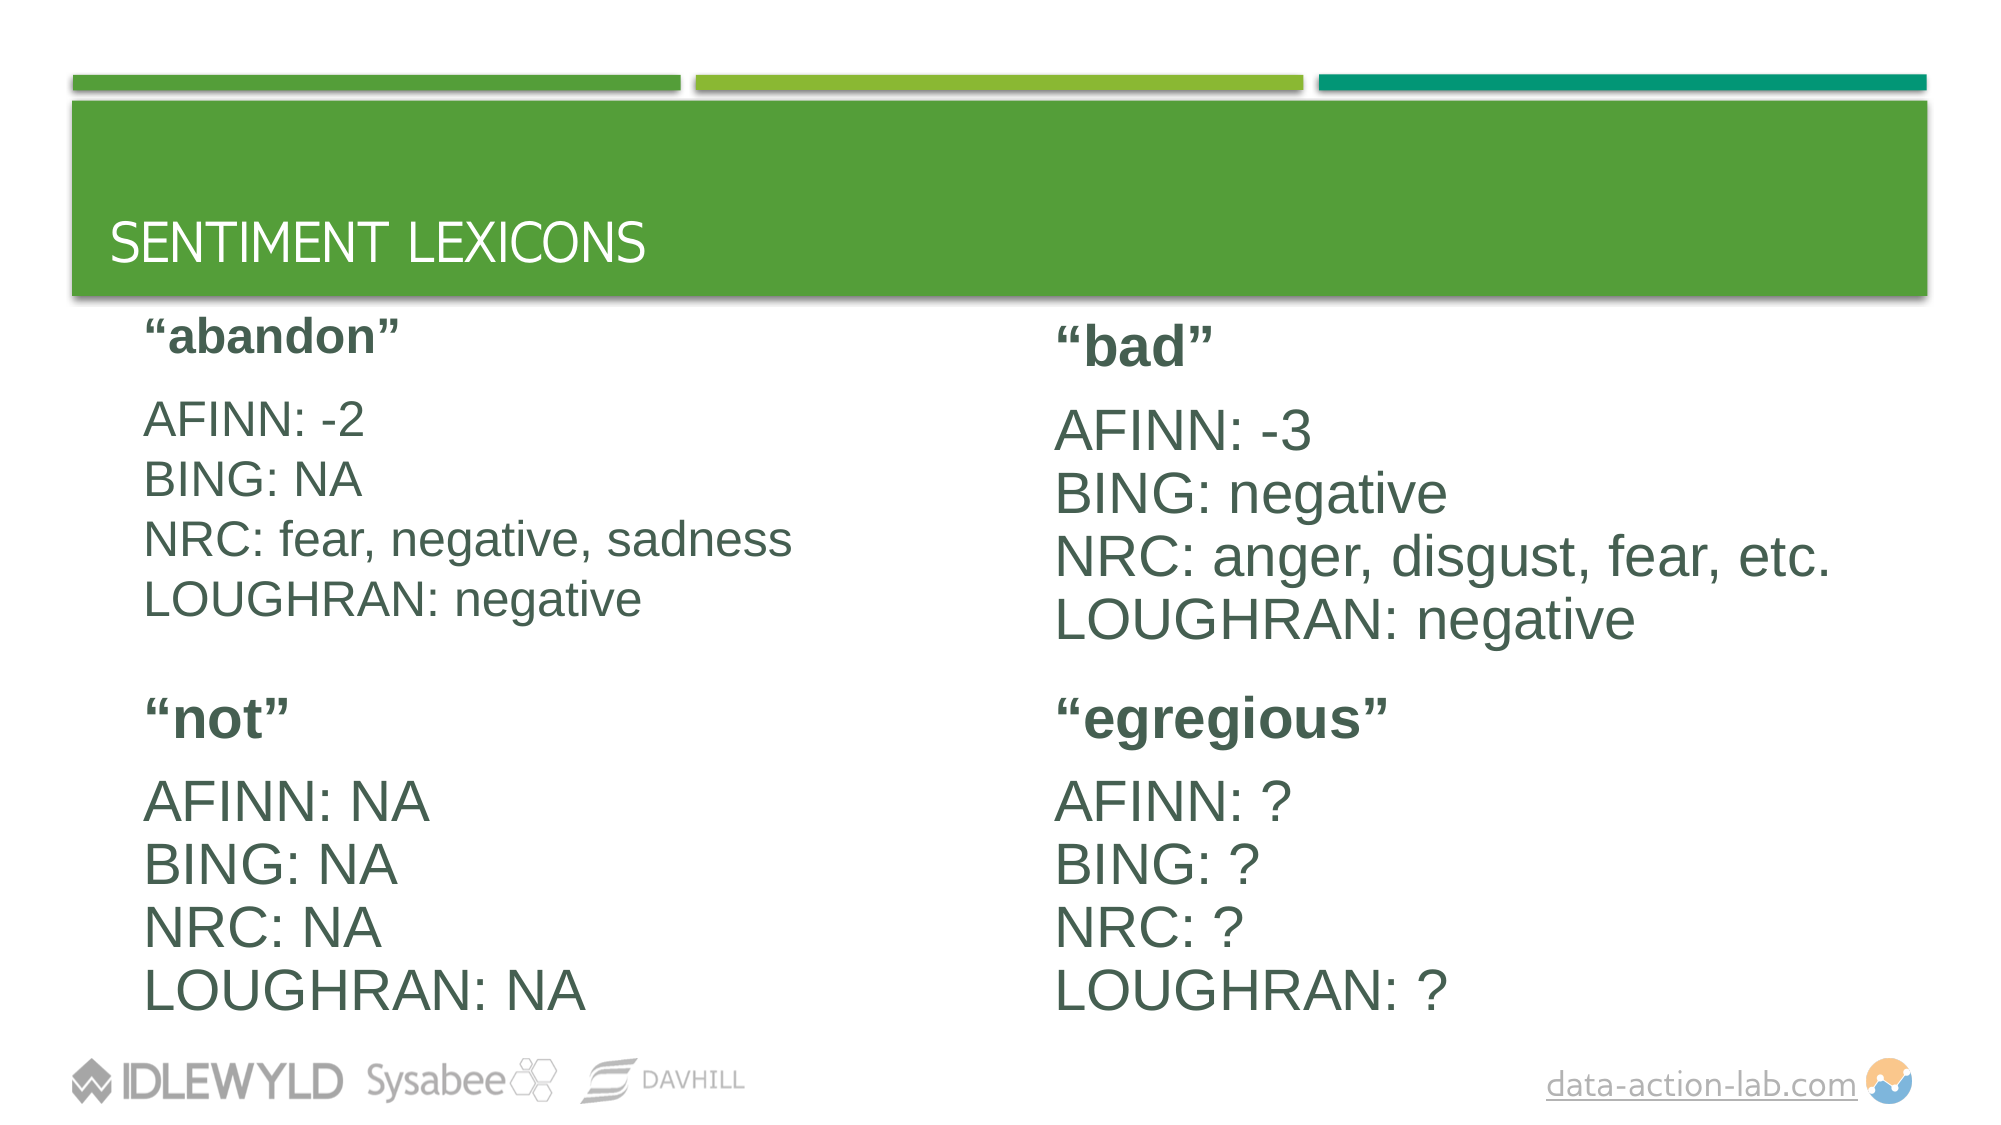

# Sentiment Lexicons
“bad”
AFINN: -3
BING: negative
NRC: anger, disgust, fear, etc. LOUGHRAN: negative

“abandon”
AFINN: -2
BING: NA
NRC: fear, negative, sadness
LOUGHRAN: negative

“not”
AFINN: NA
BING: NA
NRC: NA
LOUGHRAN: NA

“egregious”
AFINN: ?
BING: ?
NRC: ?
LOUGHRAN: ?